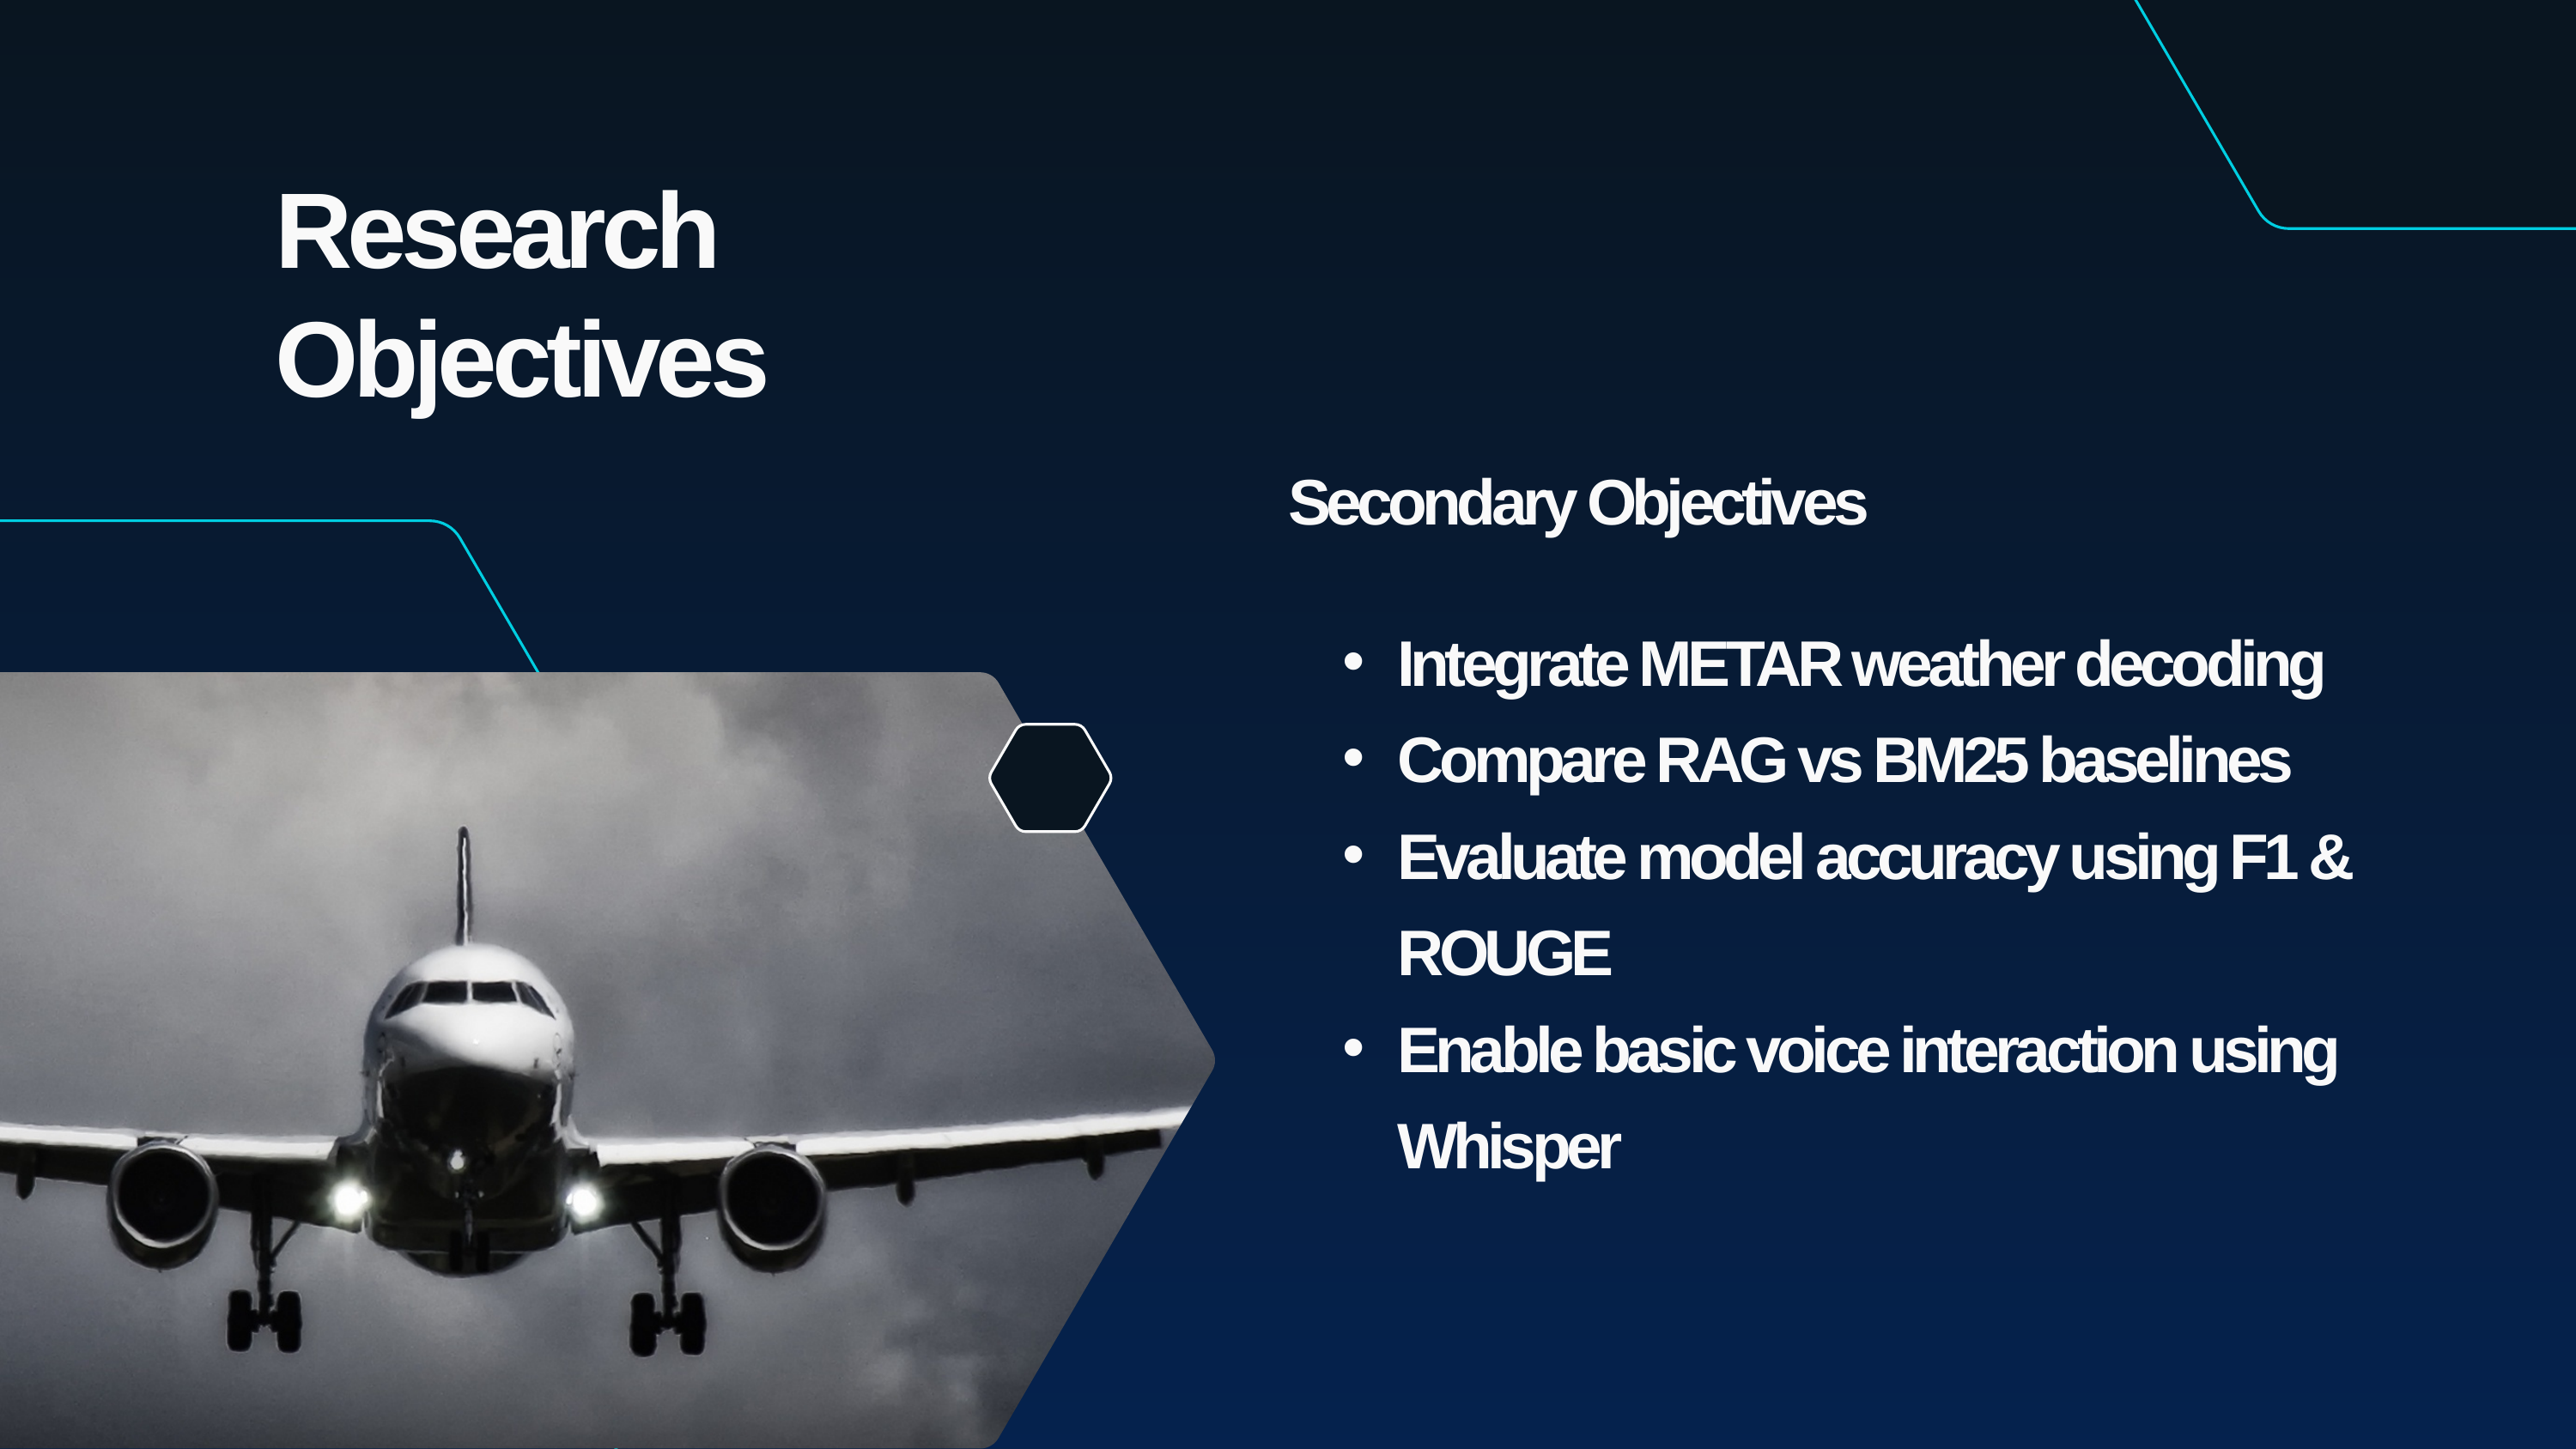

Research Objectives
Secondary Objectives

Integrate METAR weather decoding
Compare RAG vs BM25 baselines
Evaluate model accuracy using F1 & ROUGE
Enable basic voice interaction using Whisper